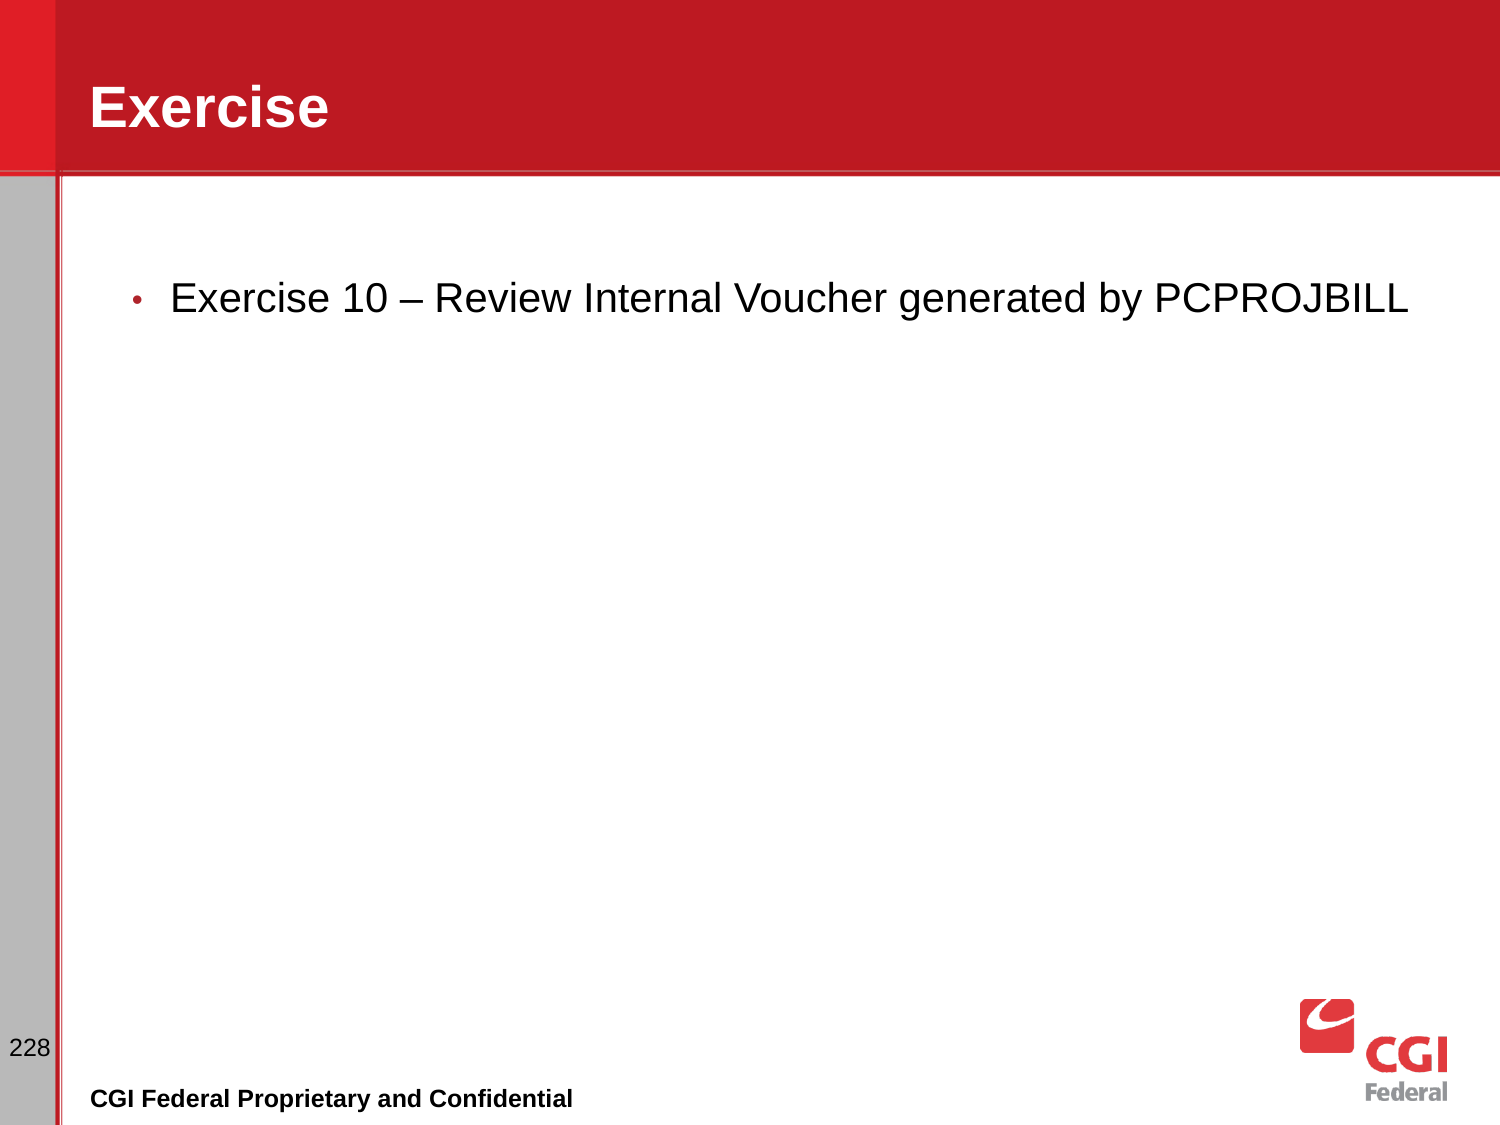

# Exercise
Exercise 10 – Review Internal Voucher generated by PCPROJBILL
228
CGI Federal Proprietary and Confidential